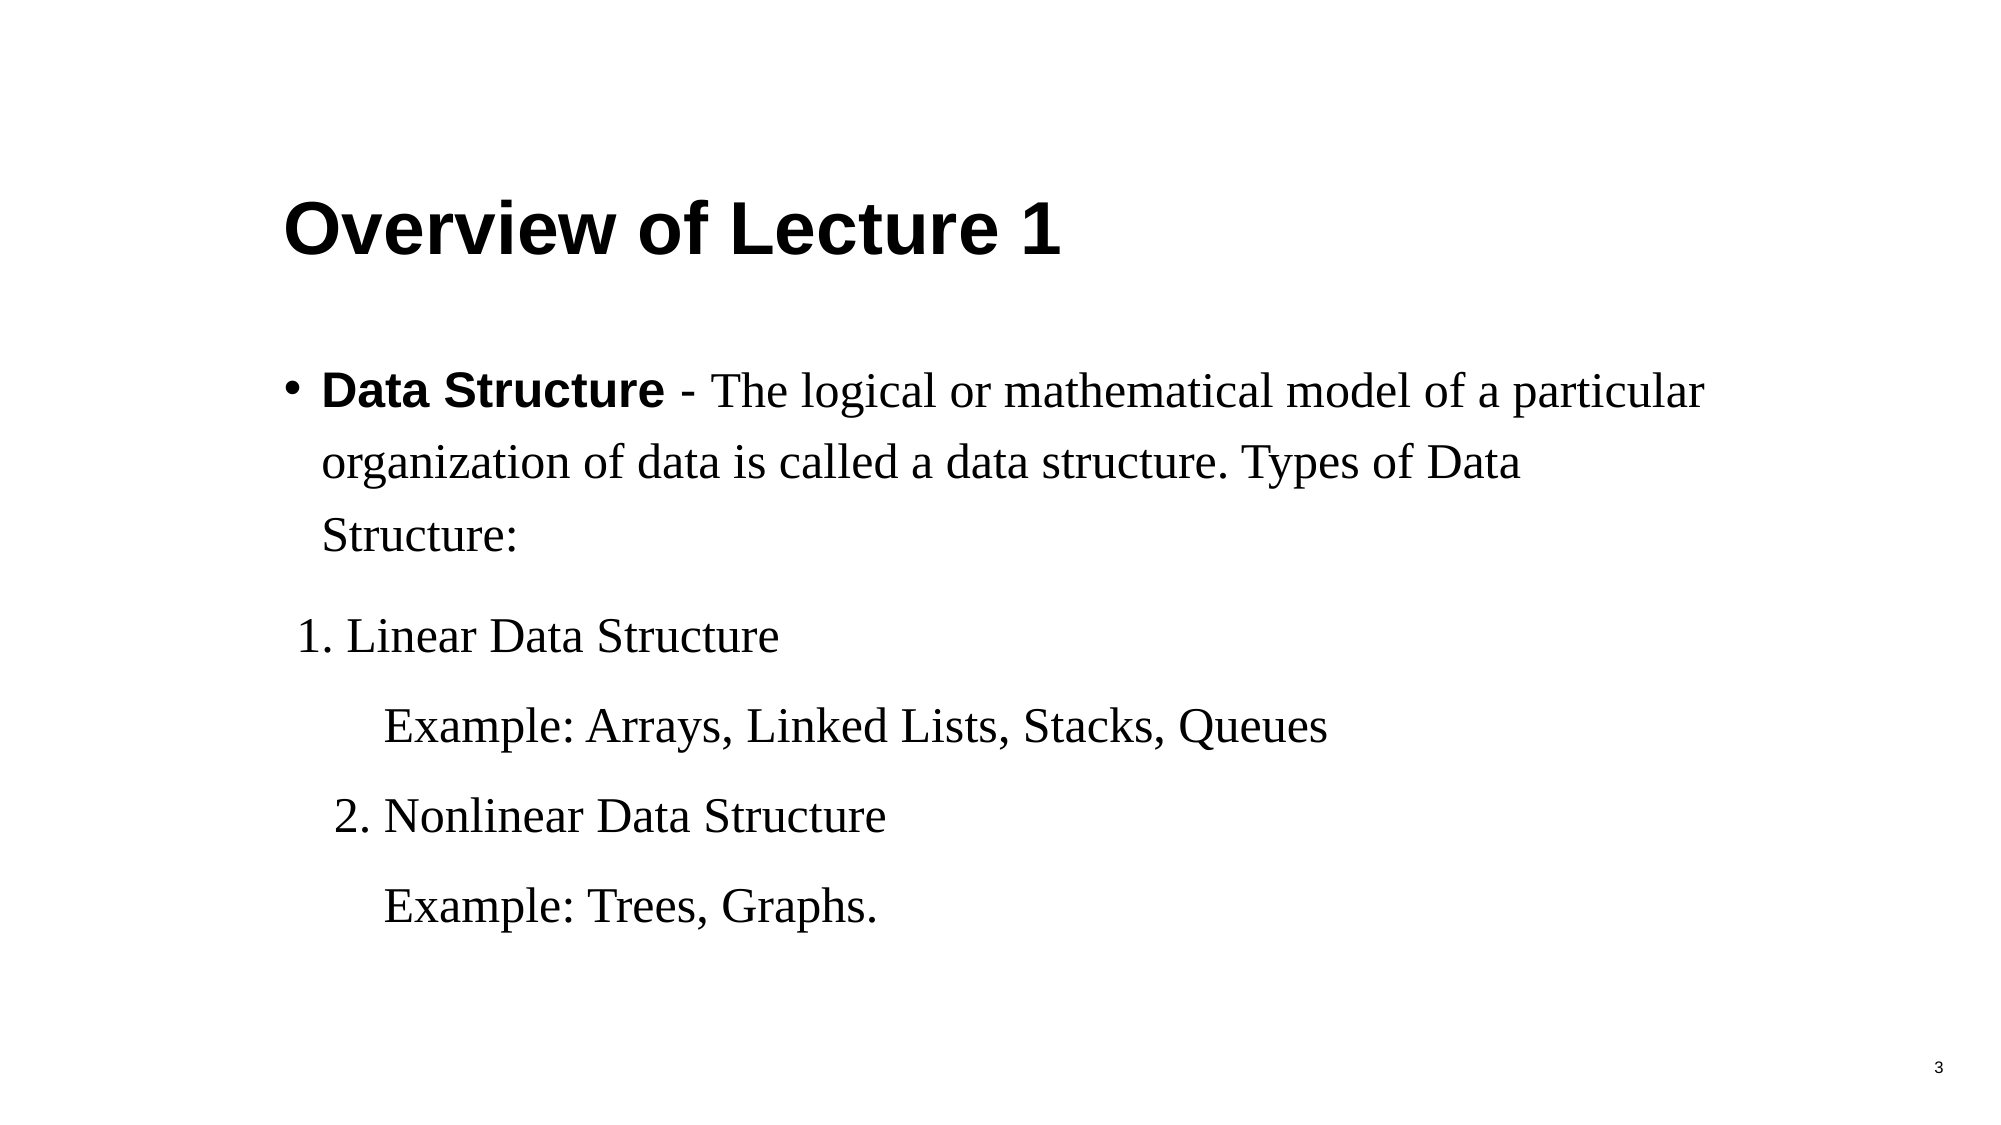

# Overview of Lecture 1
Data Structure - The logical or mathematical model of a particular organization of data is called a data structure. Types of Data Structure:
 1. Linear Data Structure
        Example: Arrays, Linked Lists, Stacks, Queues
    2. Nonlinear Data Structure
        Example: Trees, Graphs.

3